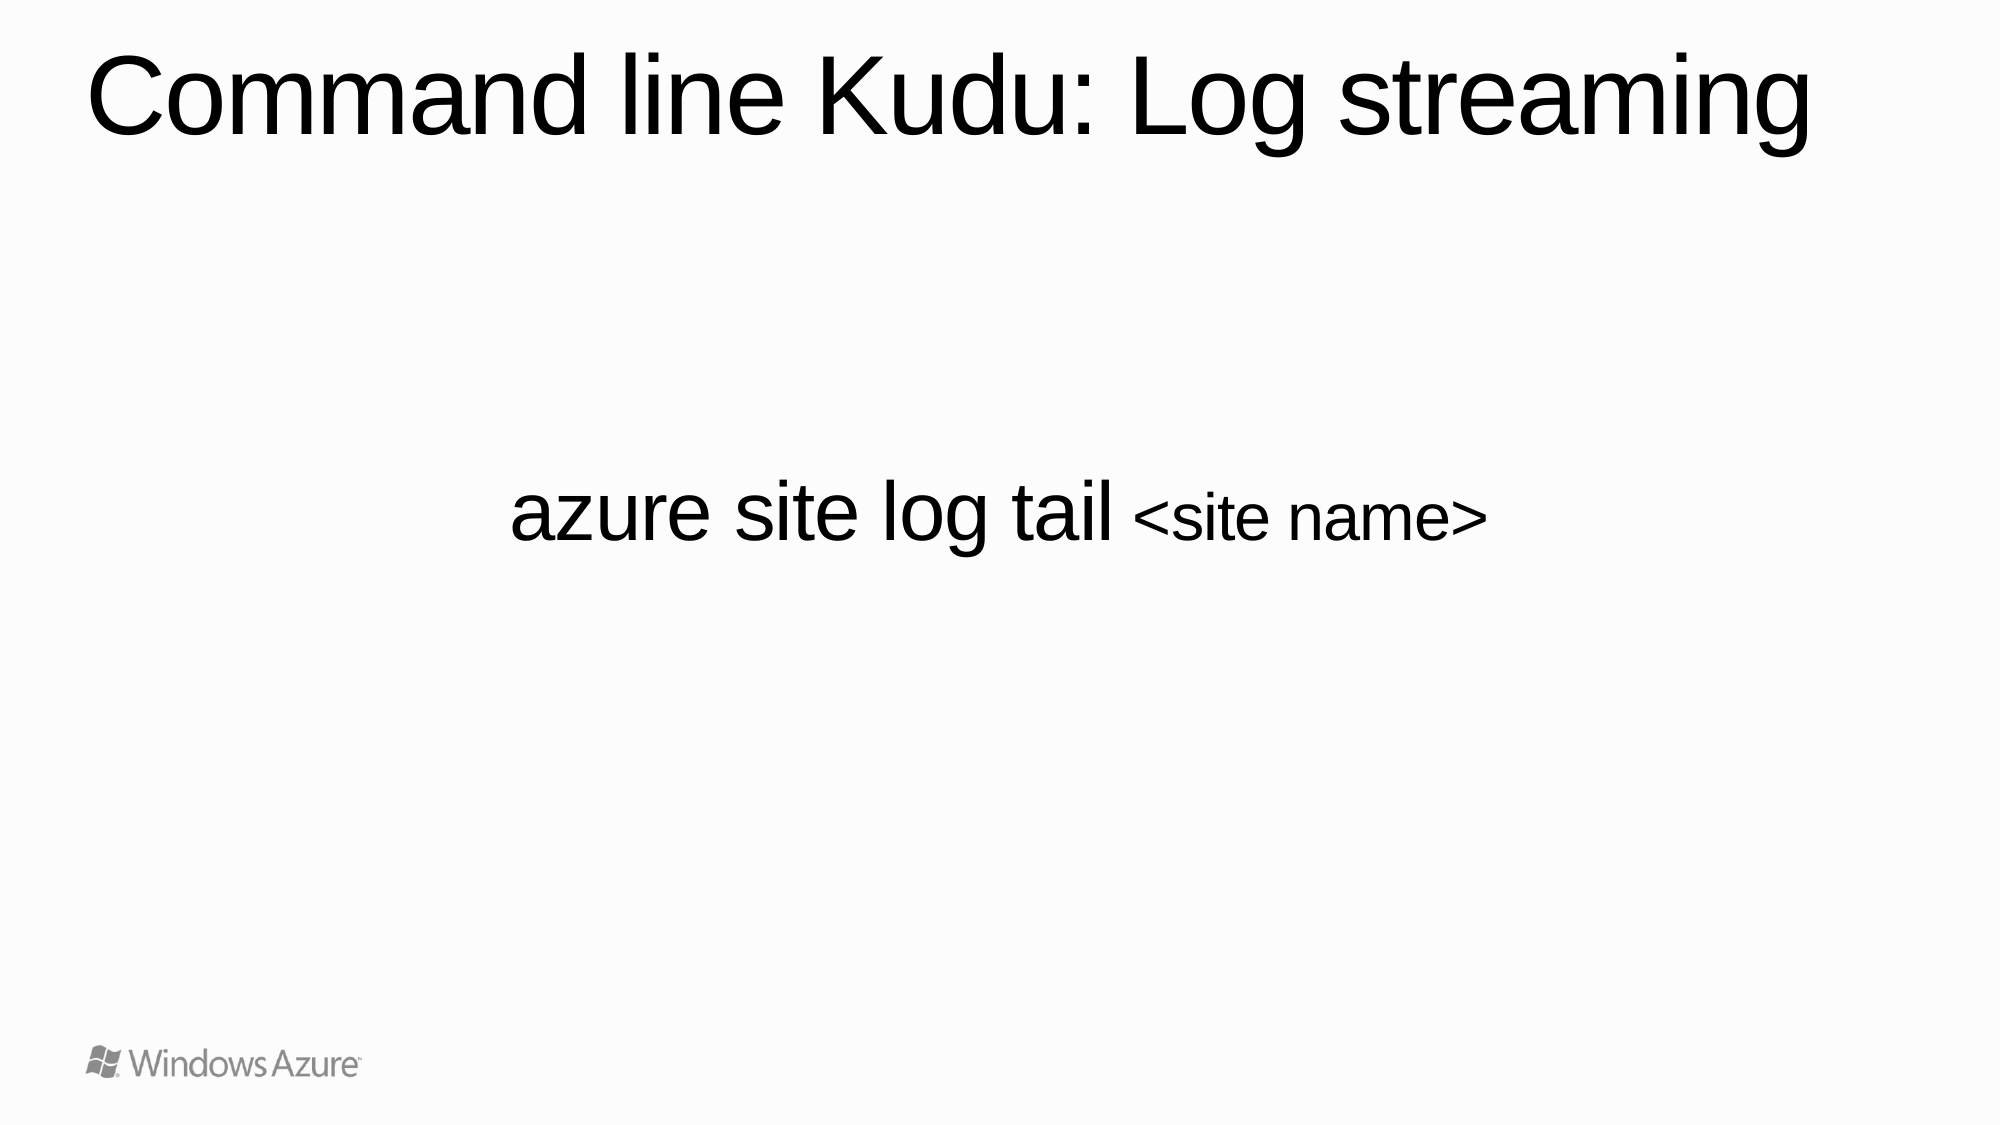

# Command line Kudu: Log streaming
azure site log tail <site name>